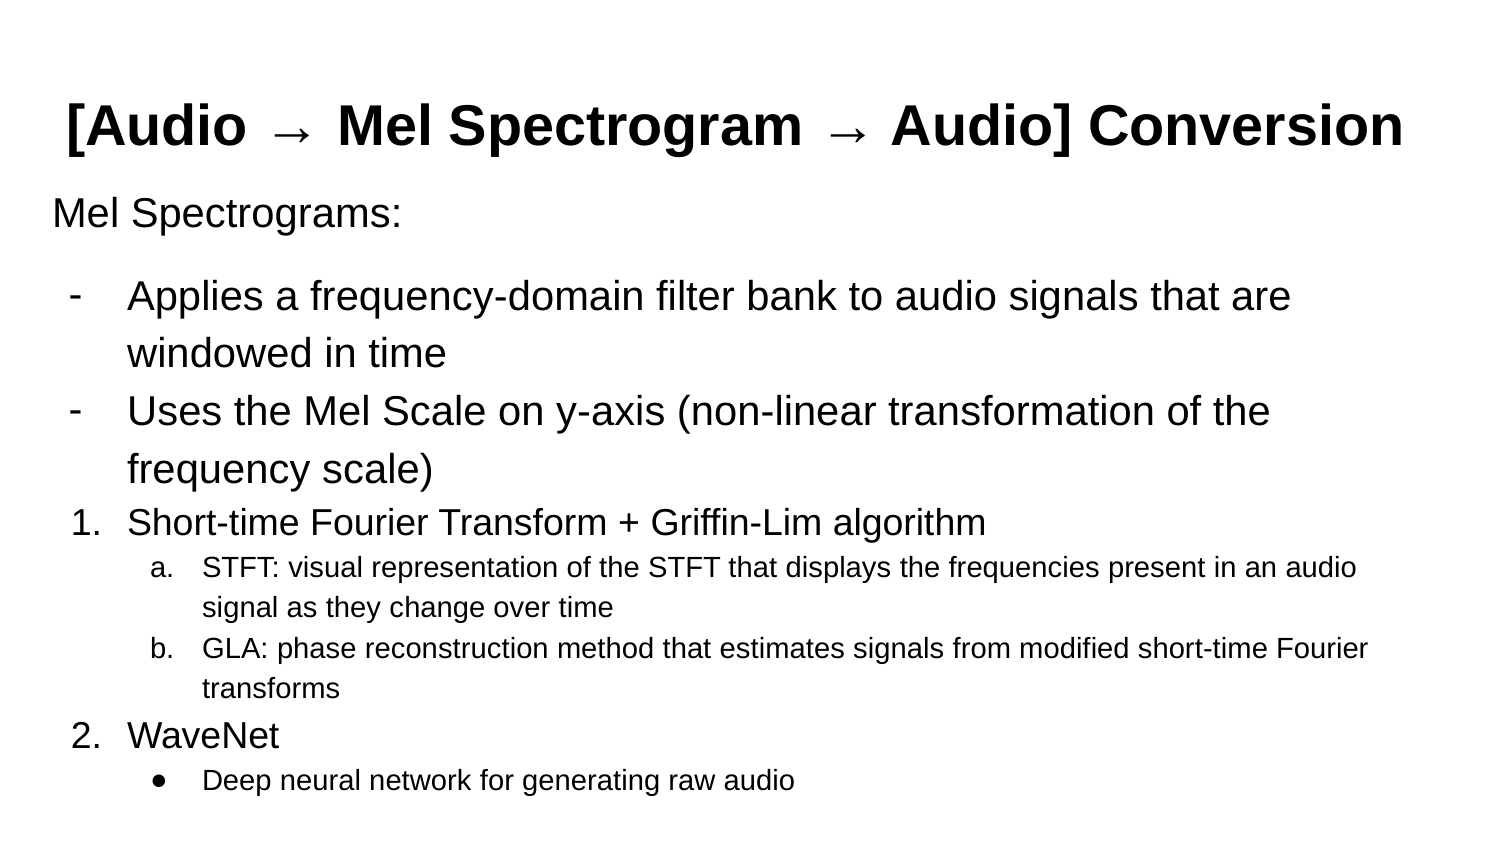

# [Audio → Mel Spectrogram → Audio] Conversion
Mel Spectrograms:
Applies a frequency-domain filter bank to audio signals that are windowed in time
Uses the Mel Scale on y-axis (non-linear transformation of the frequency scale)
Short-time Fourier Transform + Griffin-Lim algorithm
STFT: visual representation of the STFT that displays the frequencies present in an audio signal as they change over time
GLA: phase reconstruction method that estimates signals from modified short-time Fourier transforms
WaveNet
Deep neural network for generating raw audio